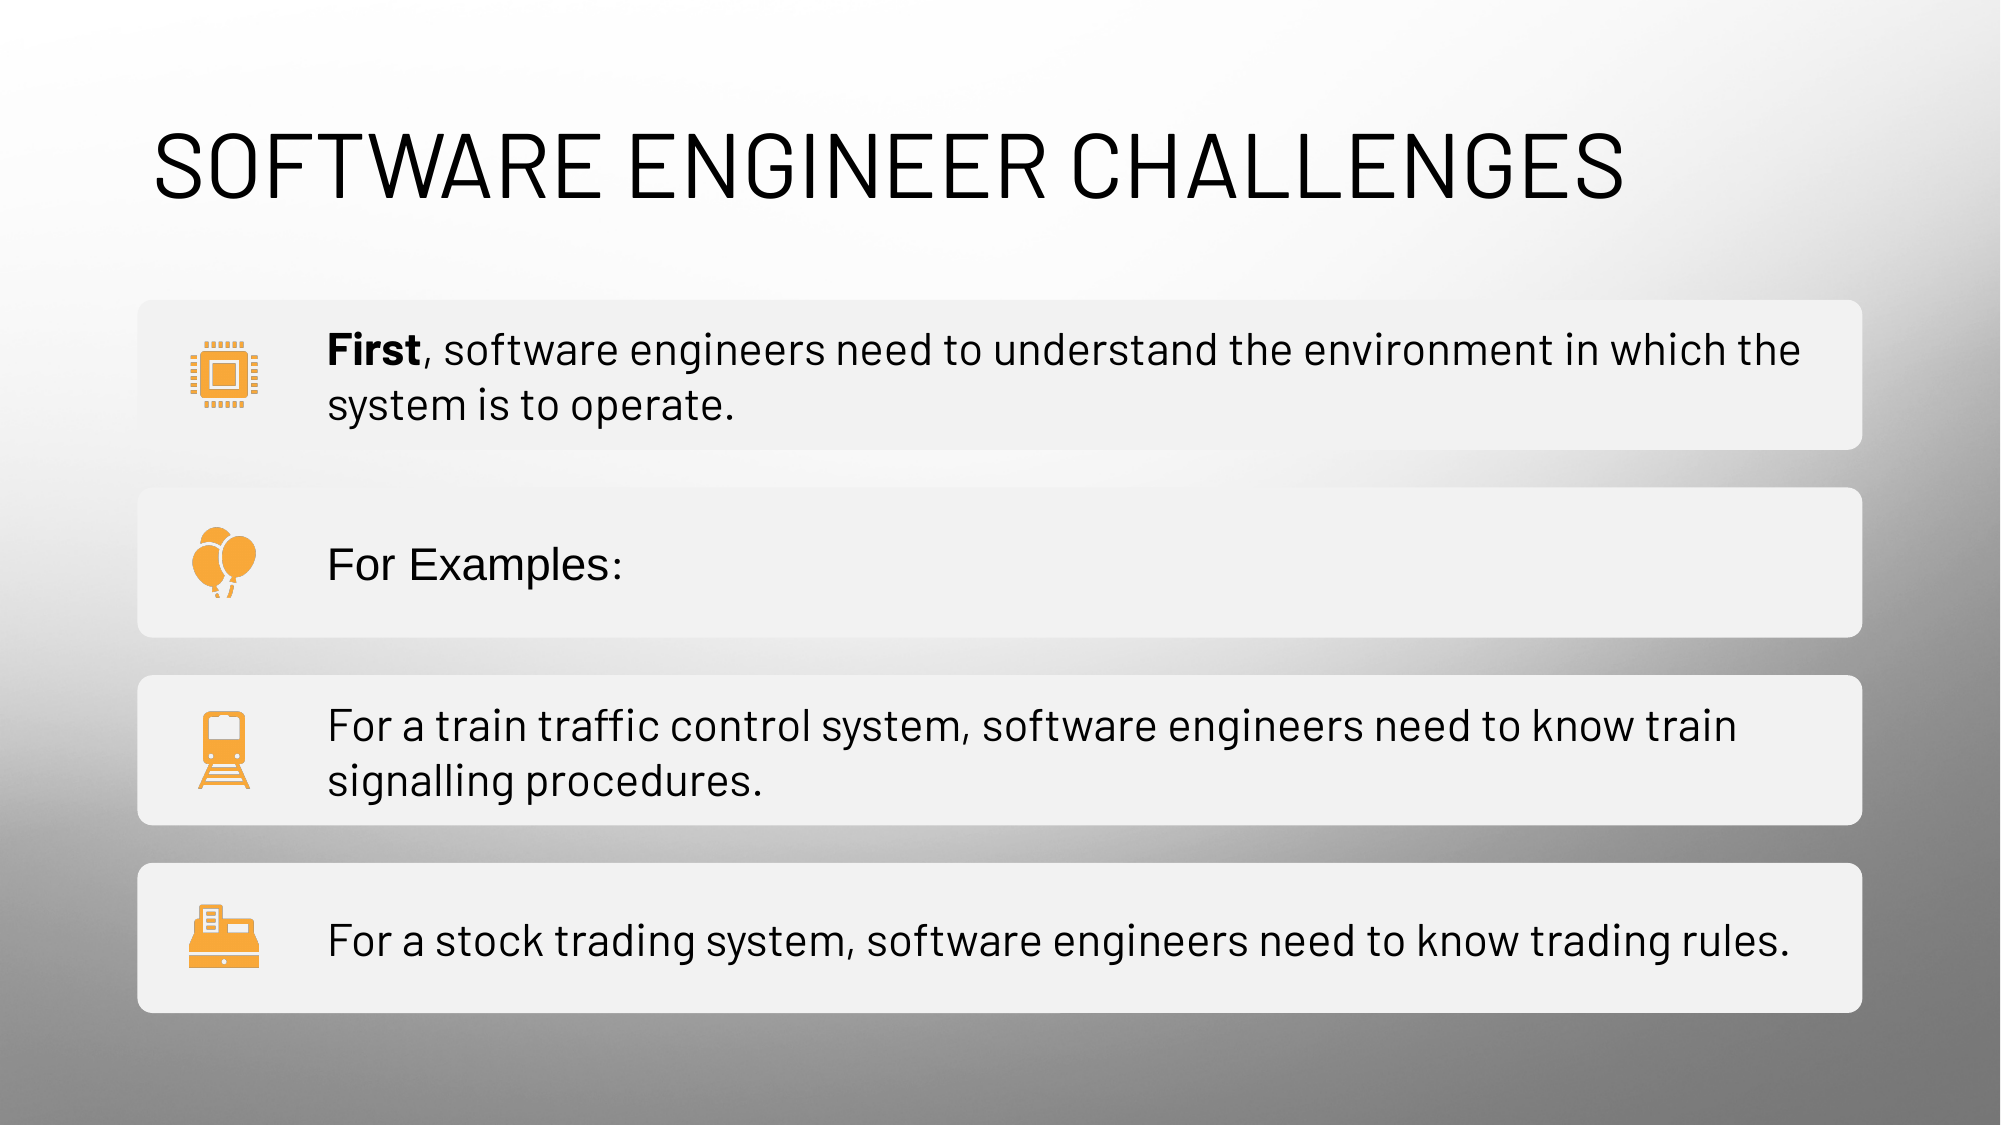

# SOFTWARe engineer challenges
First, software engineers need to understand the environment in which the system is to operate.
For Examples:
For a train traffic control system, software engineers need to know train signalling procedures.
For a stock trading system, software engineers need to know trading rules.